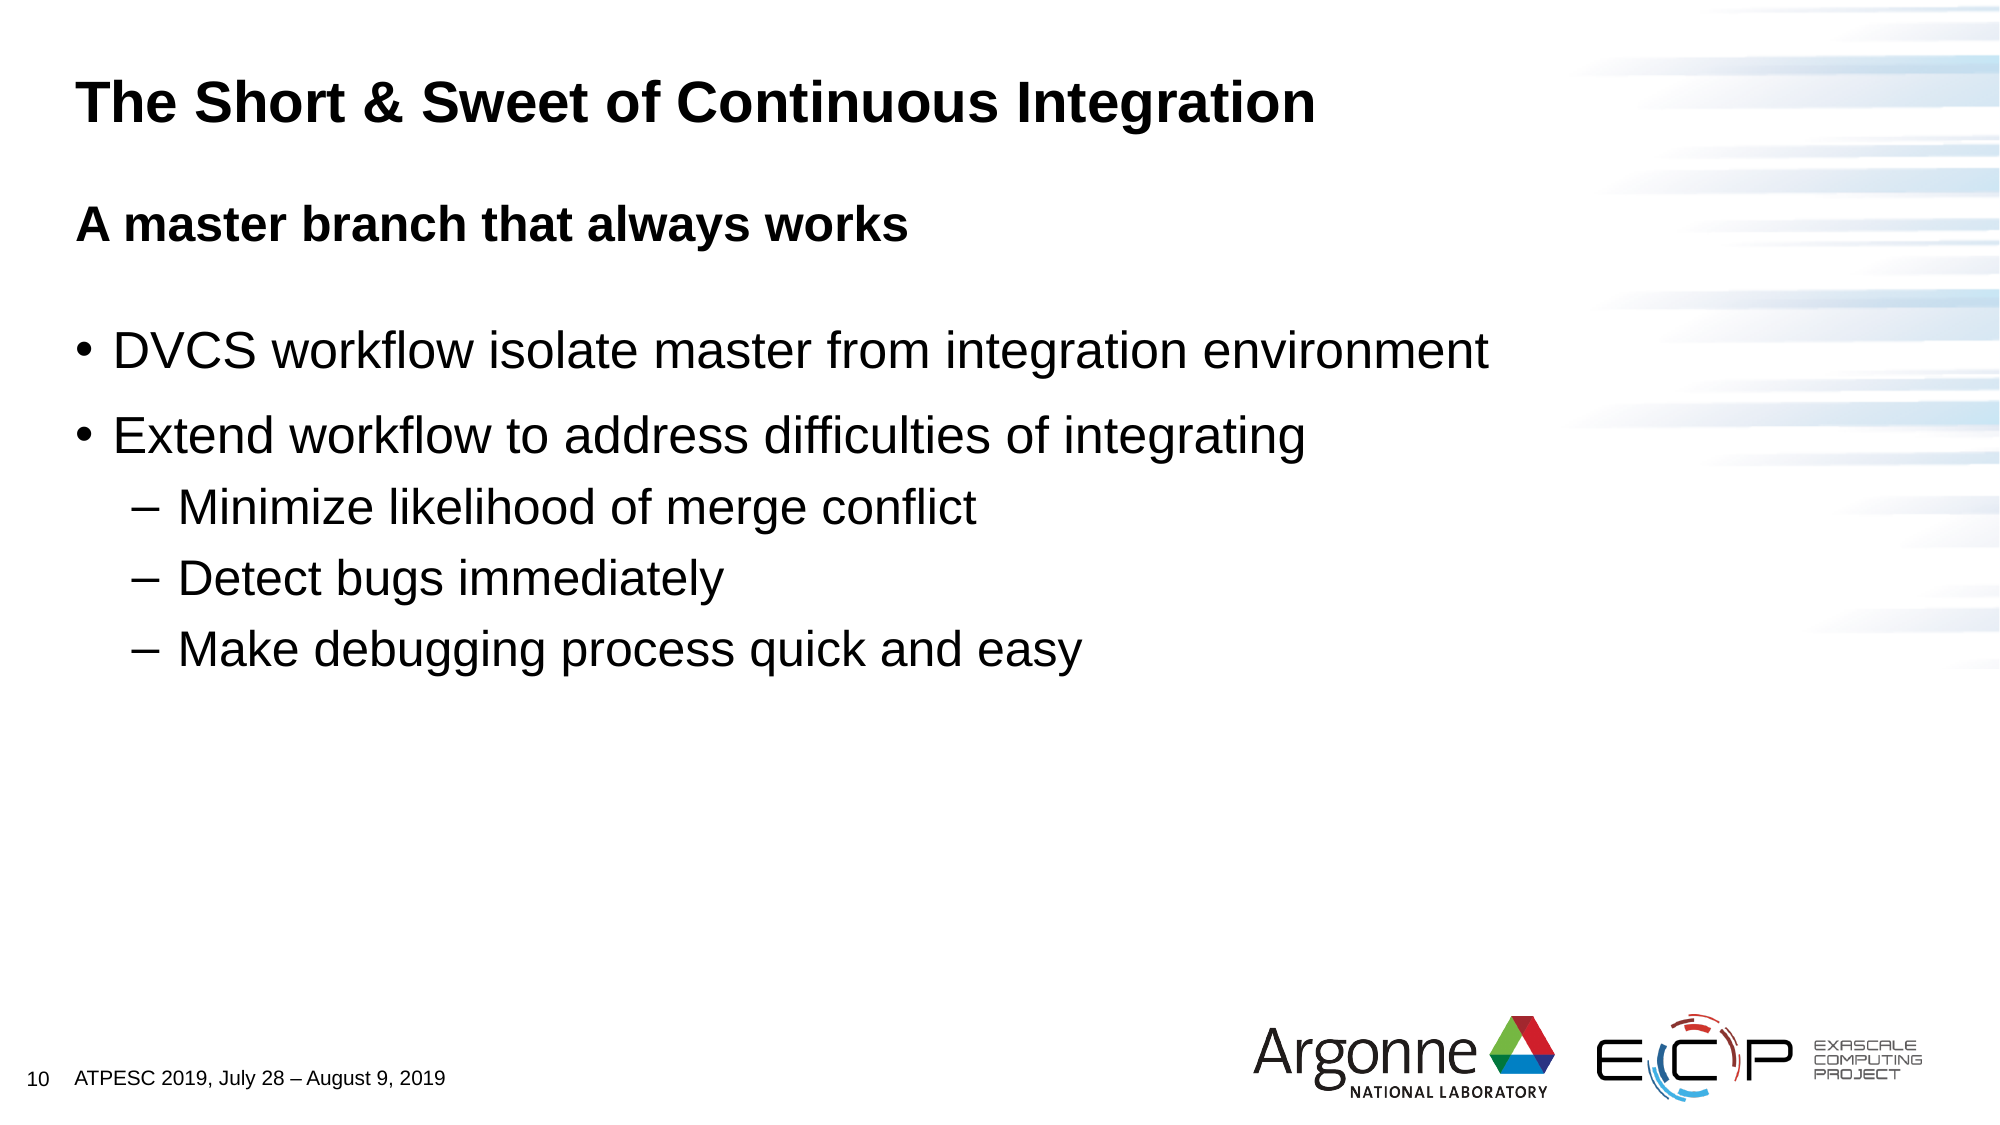

# The Short & Sweet of Continuous Integration
A master branch that always works

DVCS workflow isolate master from integration environment
Extend workflow to address difficulties of integrating
Minimize likelihood of merge conflict
Detect bugs immediately
Make debugging process quick and easy